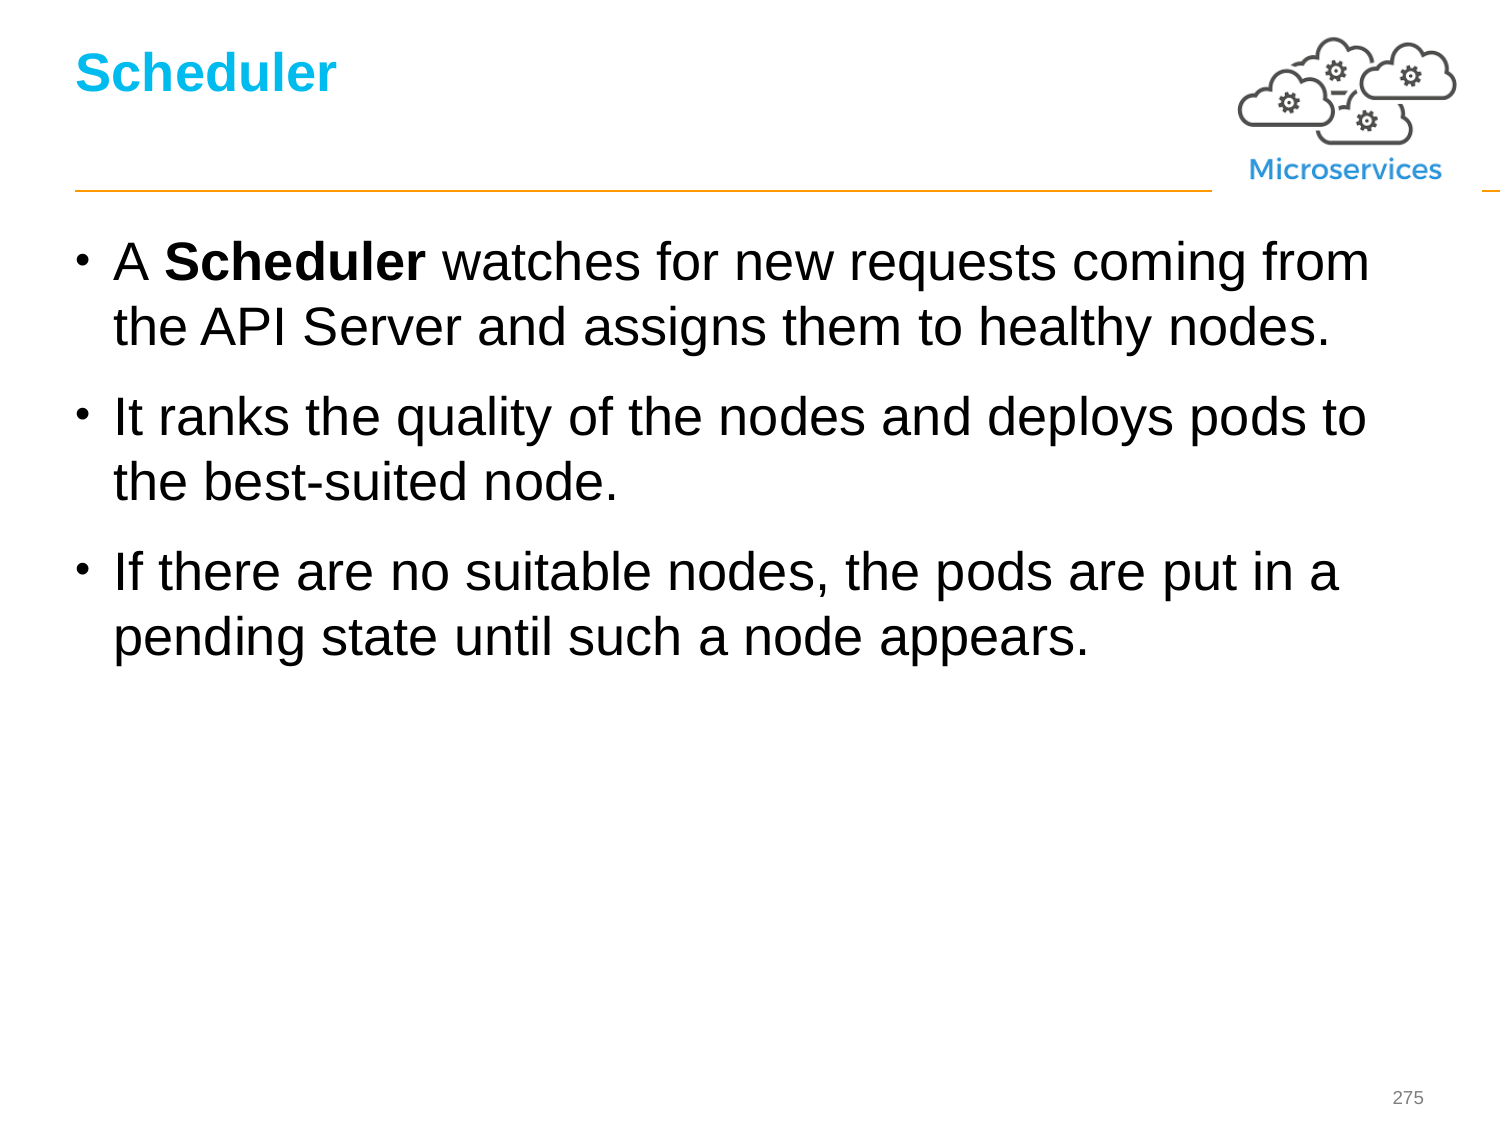

# Scheduler
A Scheduler watches for new requests coming from the API Server and assigns them to healthy nodes.
It ranks the quality of the nodes and deploys pods to the best-suited node.
If there are no suitable nodes, the pods are put in a pending state until such a node appears.